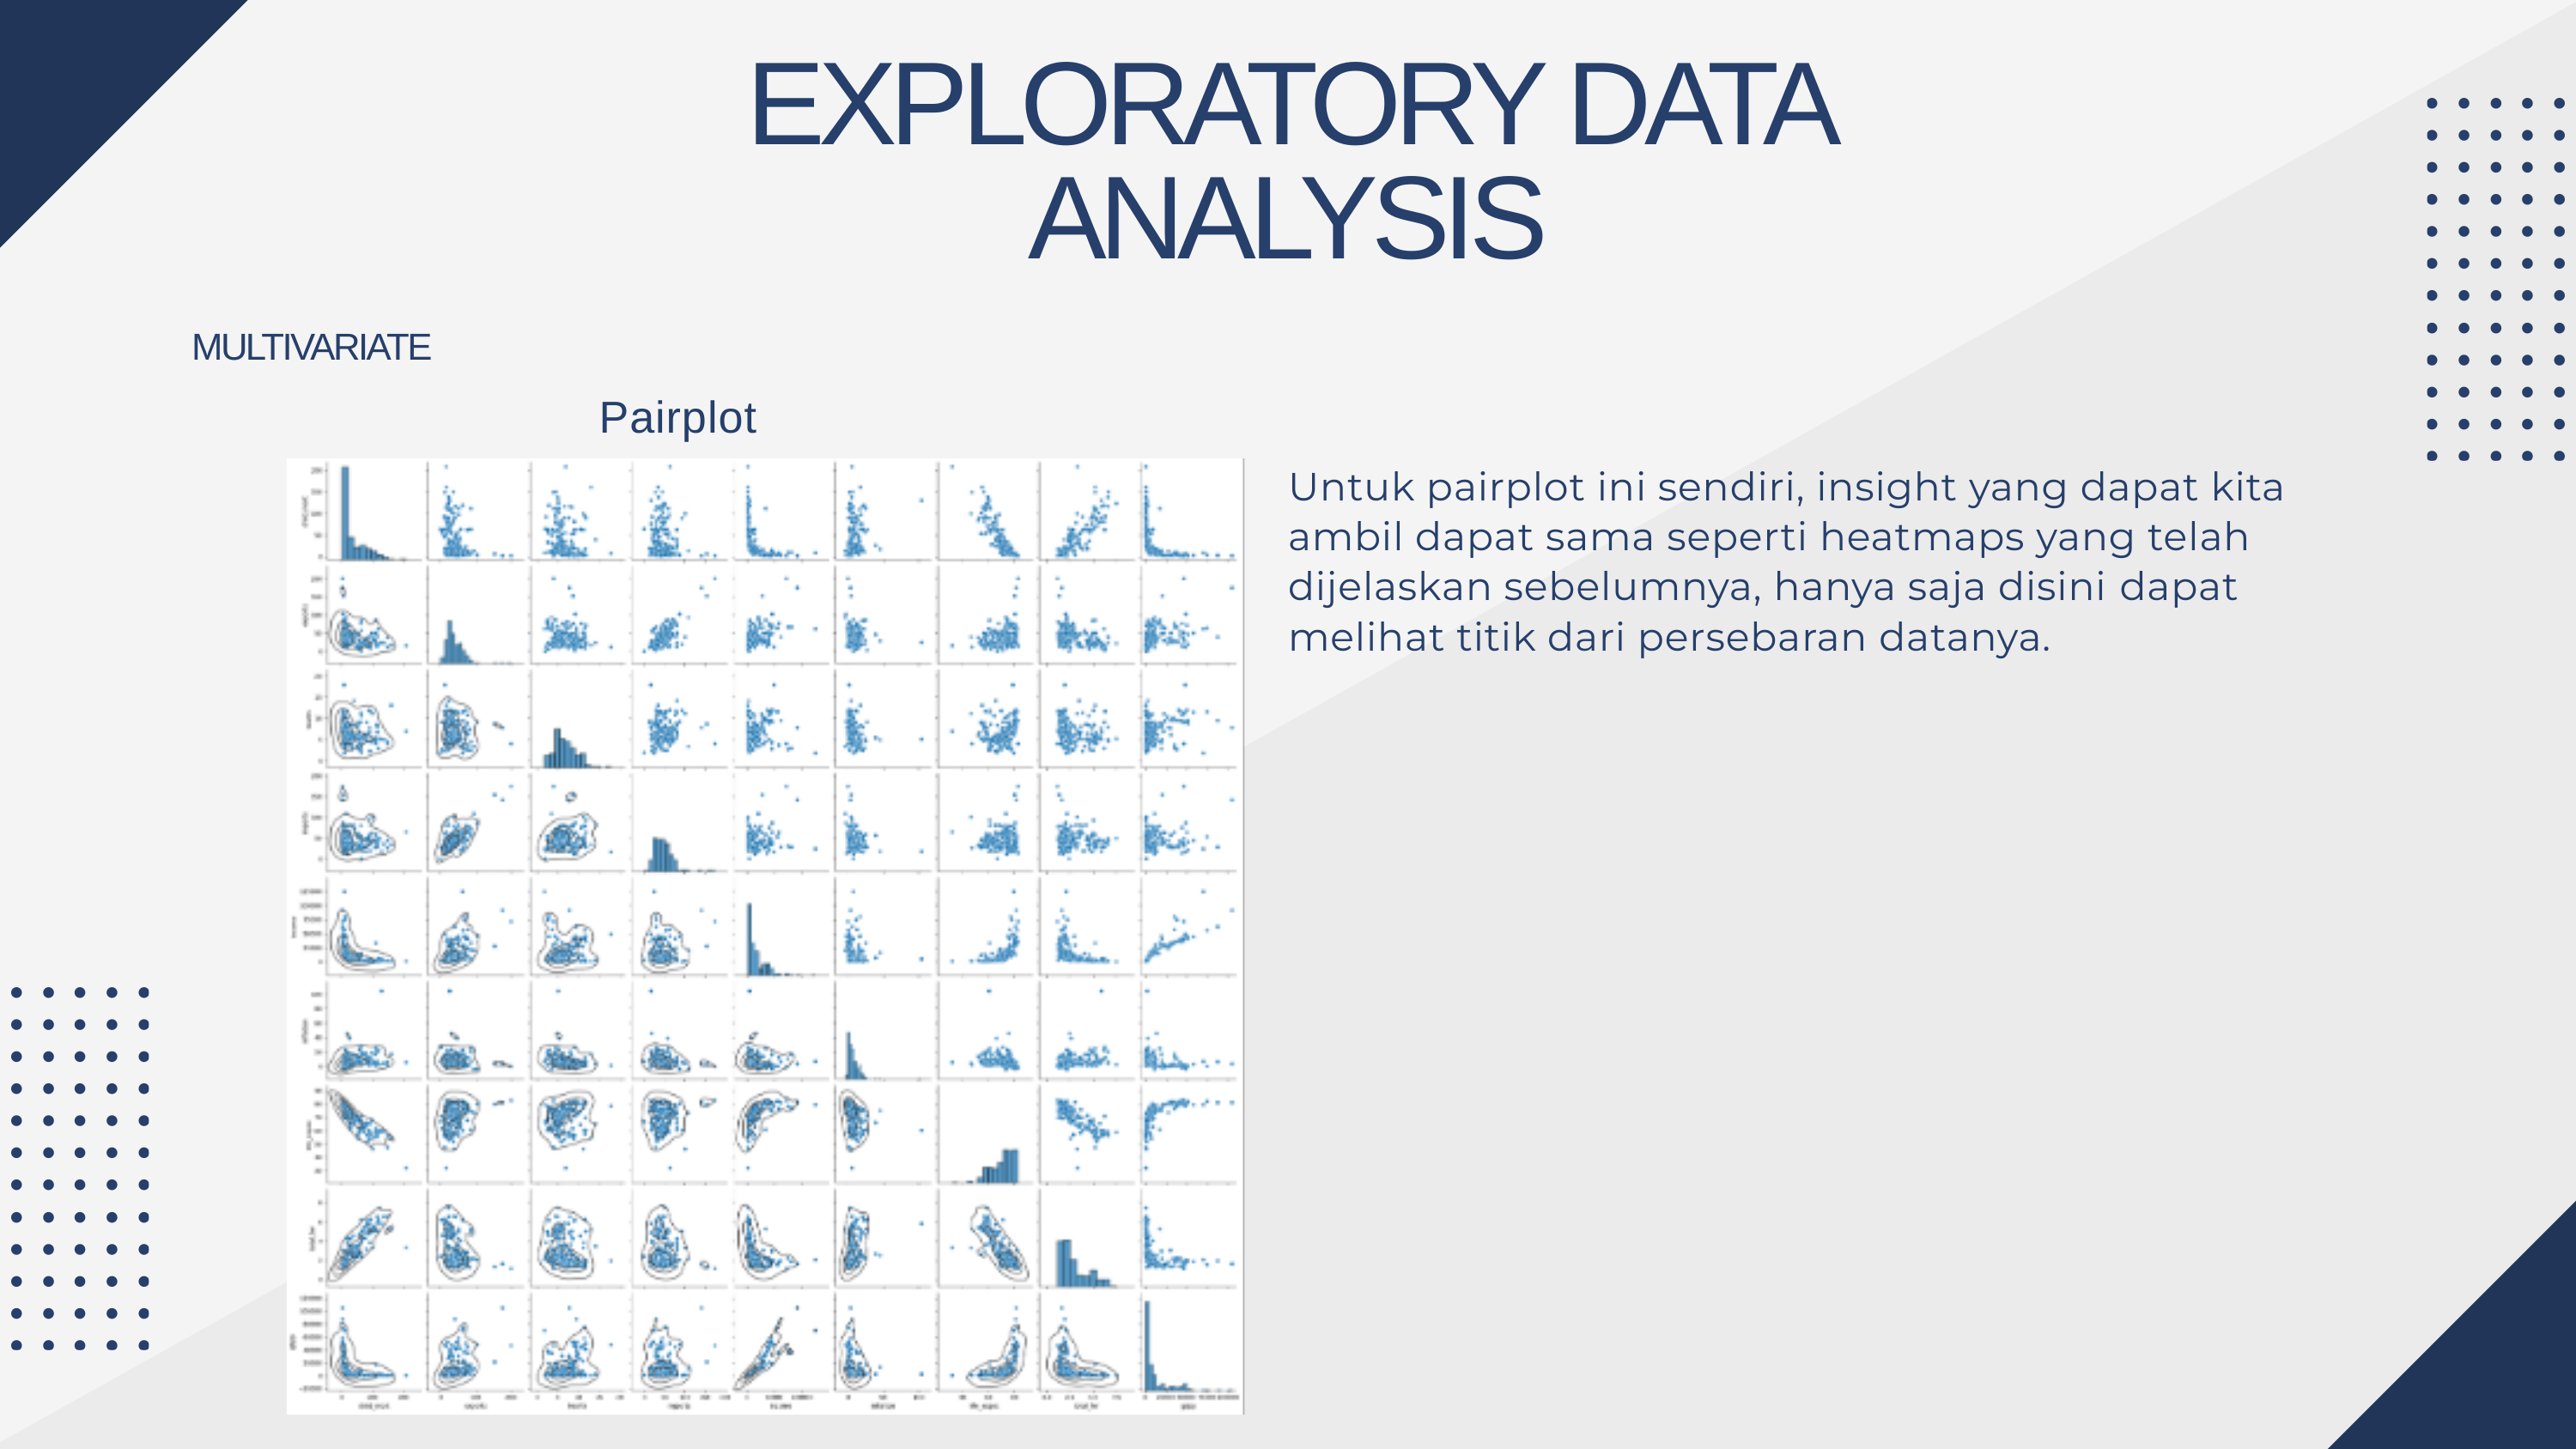

EXPLORATORY DATA ANALYSIS

MULTIVARIATE
Pairplot
Untuk pairplot ini sendiri, insight yang dapat kita ambil dapat sama seperti heatmaps yang telah dijelaskan sebelumnya, hanya saja disini dapat melihat titik dari persebaran datanya.